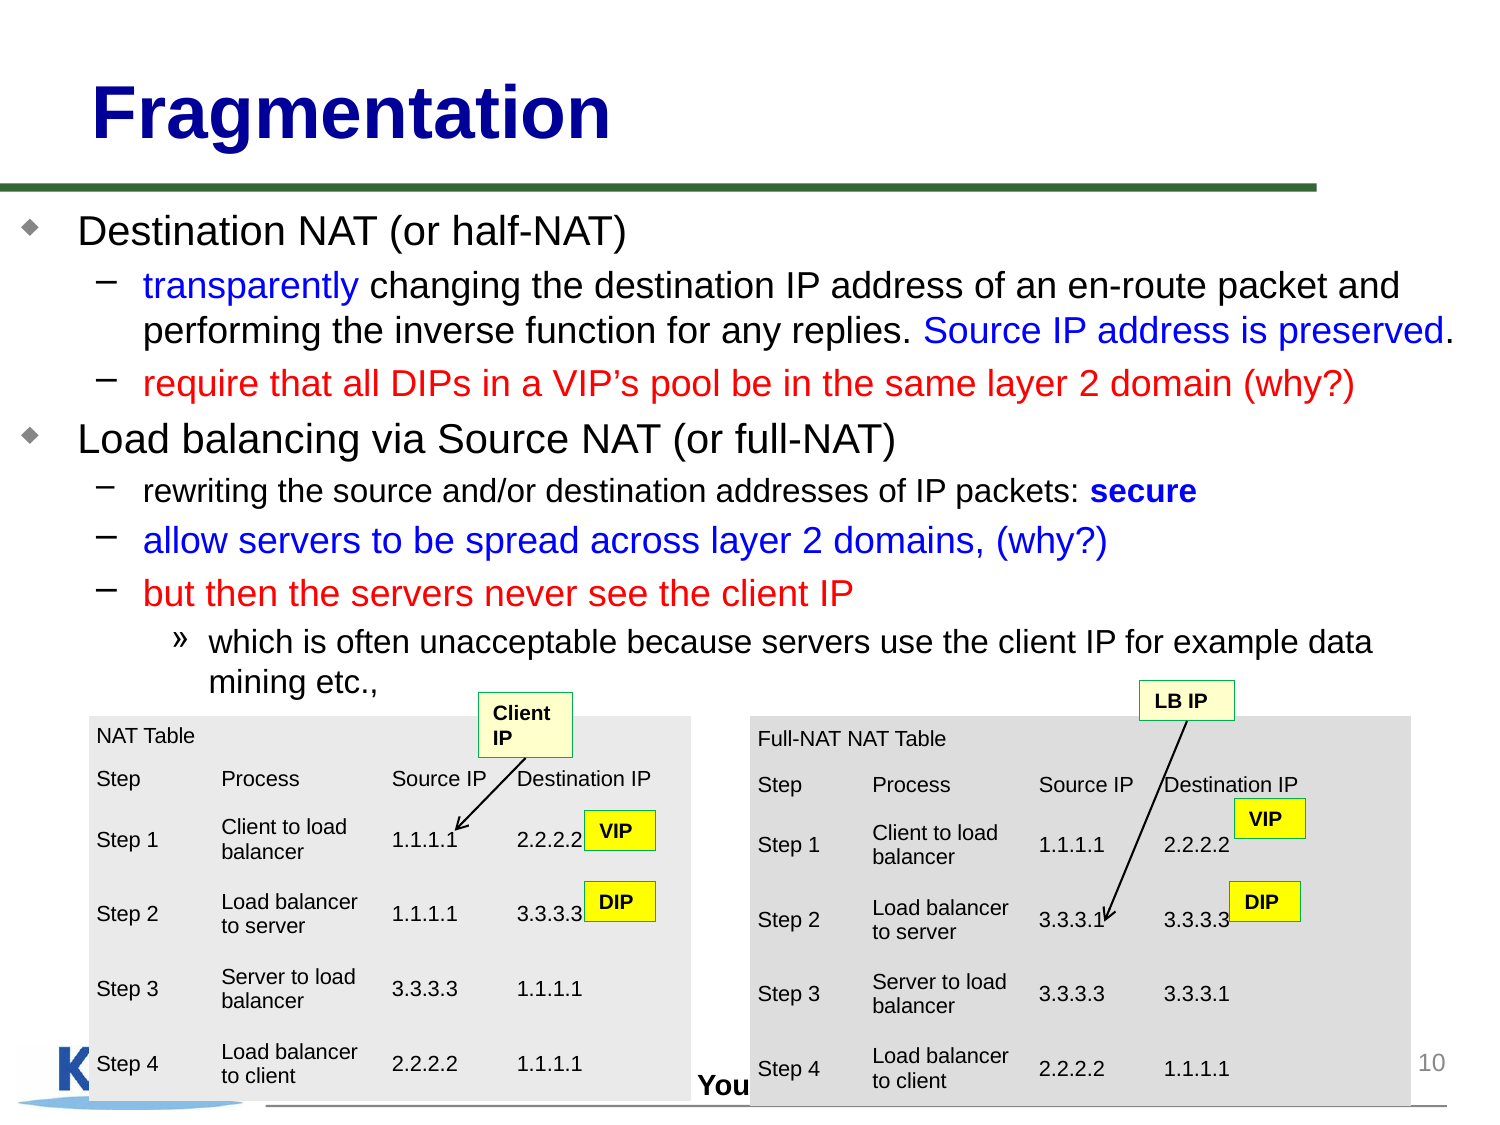

# Fragmentation
Destination NAT (or half-NAT)
transparently changing the destination IP address of an en-route packet and performing the inverse function for any replies. Source IP address is preserved.
require that all DIPs in a VIP’s pool be in the same layer 2 domain (why?)
Load balancing via Source NAT (or full-NAT)
rewriting the source and/or destination addresses of IP packets: secure
allow servers to be spread across layer 2 domains, (why?)
but then the servers never see the client IP
which is often unacceptable because servers use the client IP for example data mining etc.,
LB IP
Client IP
| Full-NAT NAT Table |  |  |  |
| --- | --- | --- | --- |
| Step | Process | Source IP | Destination IP |
| Step 1 | Client to load balancer | 1.1.1.1 | 2.2.2.2 |
| Step 2 | Load balancer to server | 3.3.3.1 | 3.3.3.3 |
| Step 3 | Server to load balancer | 3.3.3.3 | 3.3.3.1 |
| Step 4 | Load balancer to client | 2.2.2.2 | 1.1.1.1 |
| NAT Table |  |  |  |
| --- | --- | --- | --- |
| Step | Process | Source IP | Destination IP |
| Step 1 | Client to load balancer | 1.1.1.1 | 2.2.2.2 |
| Step 2 | Load balancer to server | 1.1.1.1 | 3.3.3.3 |
| Step 3 | Server to load balancer | 3.3.3.3 | 1.1.1.1 |
| Step 4 | Load balancer to client | 2.2.2.2 | 1.1.1.1 |
VIP
VIP
DIP
DIP
10